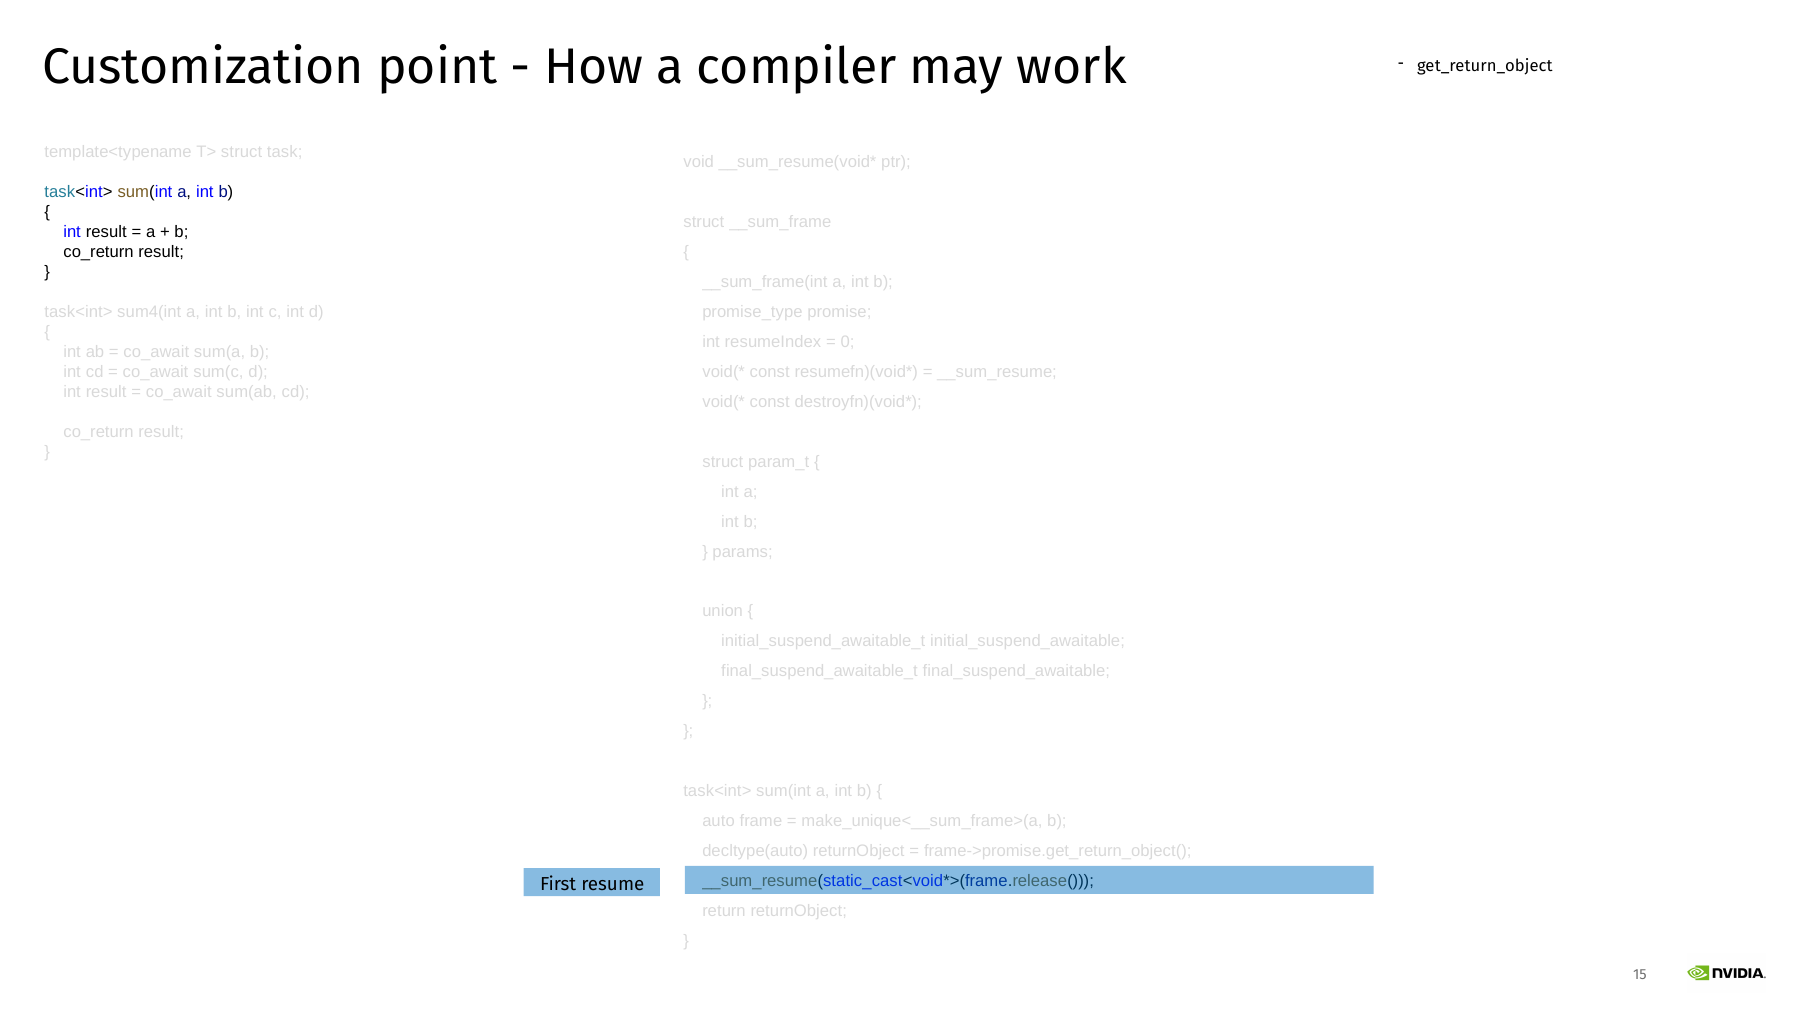

Customization point - How a compiler may work
get_return_object

template<typename T> struct task;
task<int> sum(int a, int b)
{
    int result = a + b;
    co_return result;
}
task<int> sum4(int a, int b, int c, int d)
{
    int ab = co_await sum(a, b);
    int cd = co_await sum(c, d);
    int result = co_await sum(ab, cd);
    co_return result;
}
void __sum_resume(void* ptr);
struct __sum_frame
{
    __sum_frame(int a, int b);
    promise_type promise;
    int resumeIndex = 0;
    void(* const resumefn)(void*) = __sum_resume;
    void(* const destroyfn)(void*);
    struct param_t {
        int a;
        int b;
    } params;
    union {
        initial_suspend_awaitable_t initial_suspend_awaitable;
        final_suspend_awaitable_t final_suspend_awaitable;
    };
};
task<int> sum(int a, int b) {
    auto frame = make_unique<__sum_frame>(a, b);
    decltype(auto) returnObject = frame->promise.get_return_object();
    __sum_resume(static_cast<void*>(frame.release()));
    return returnObject;
}
First resume